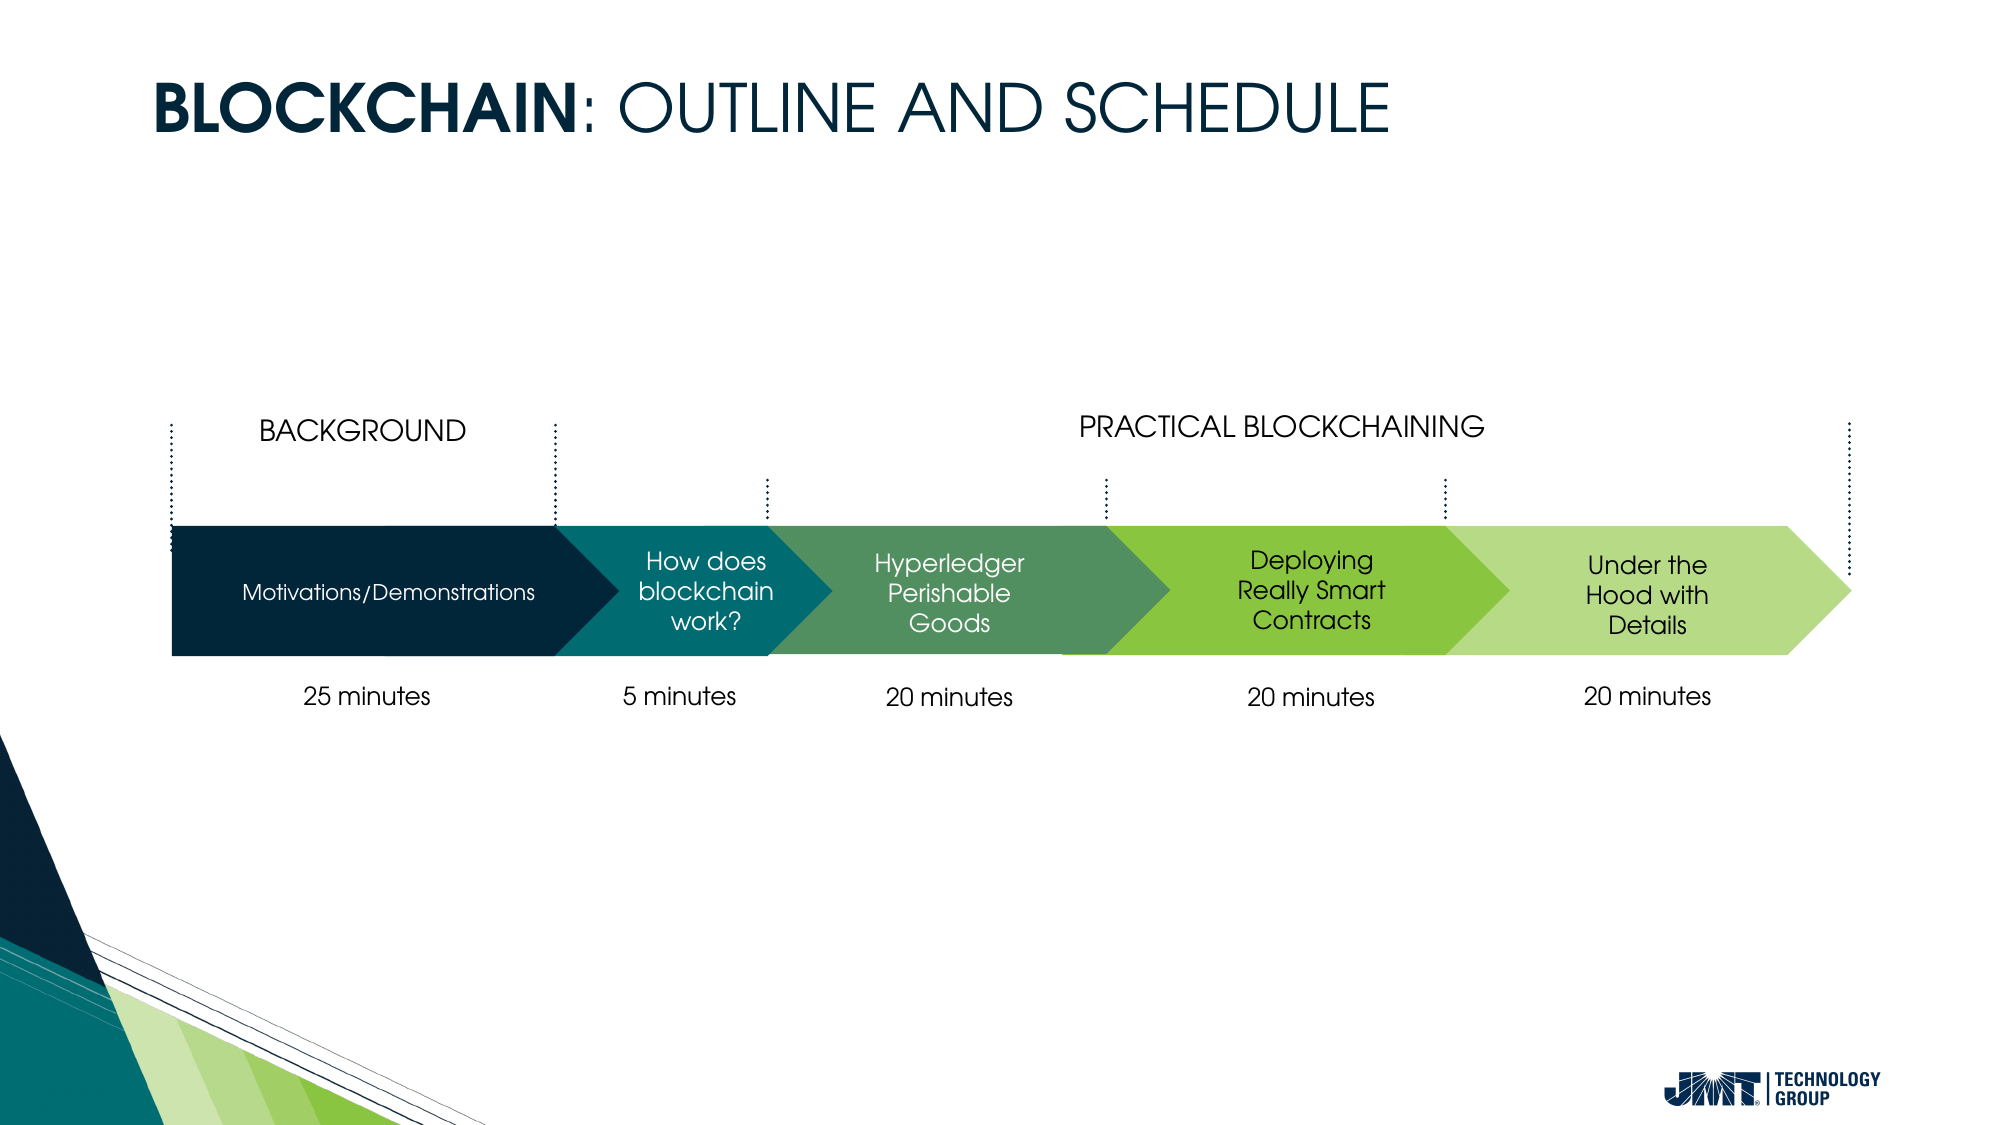

# Blockchain: outline and schedule
PRACTICAL BLOCKCHAINING
BACKGROUND

Deploying Really Smart Contracts
How does blockchain work?
Hyperledger Perishable Goods
Under the Hood with Details
Motivations/Demonstrations
20 minutes
25 minutes
5 minutes
20 minutes
20 minutes